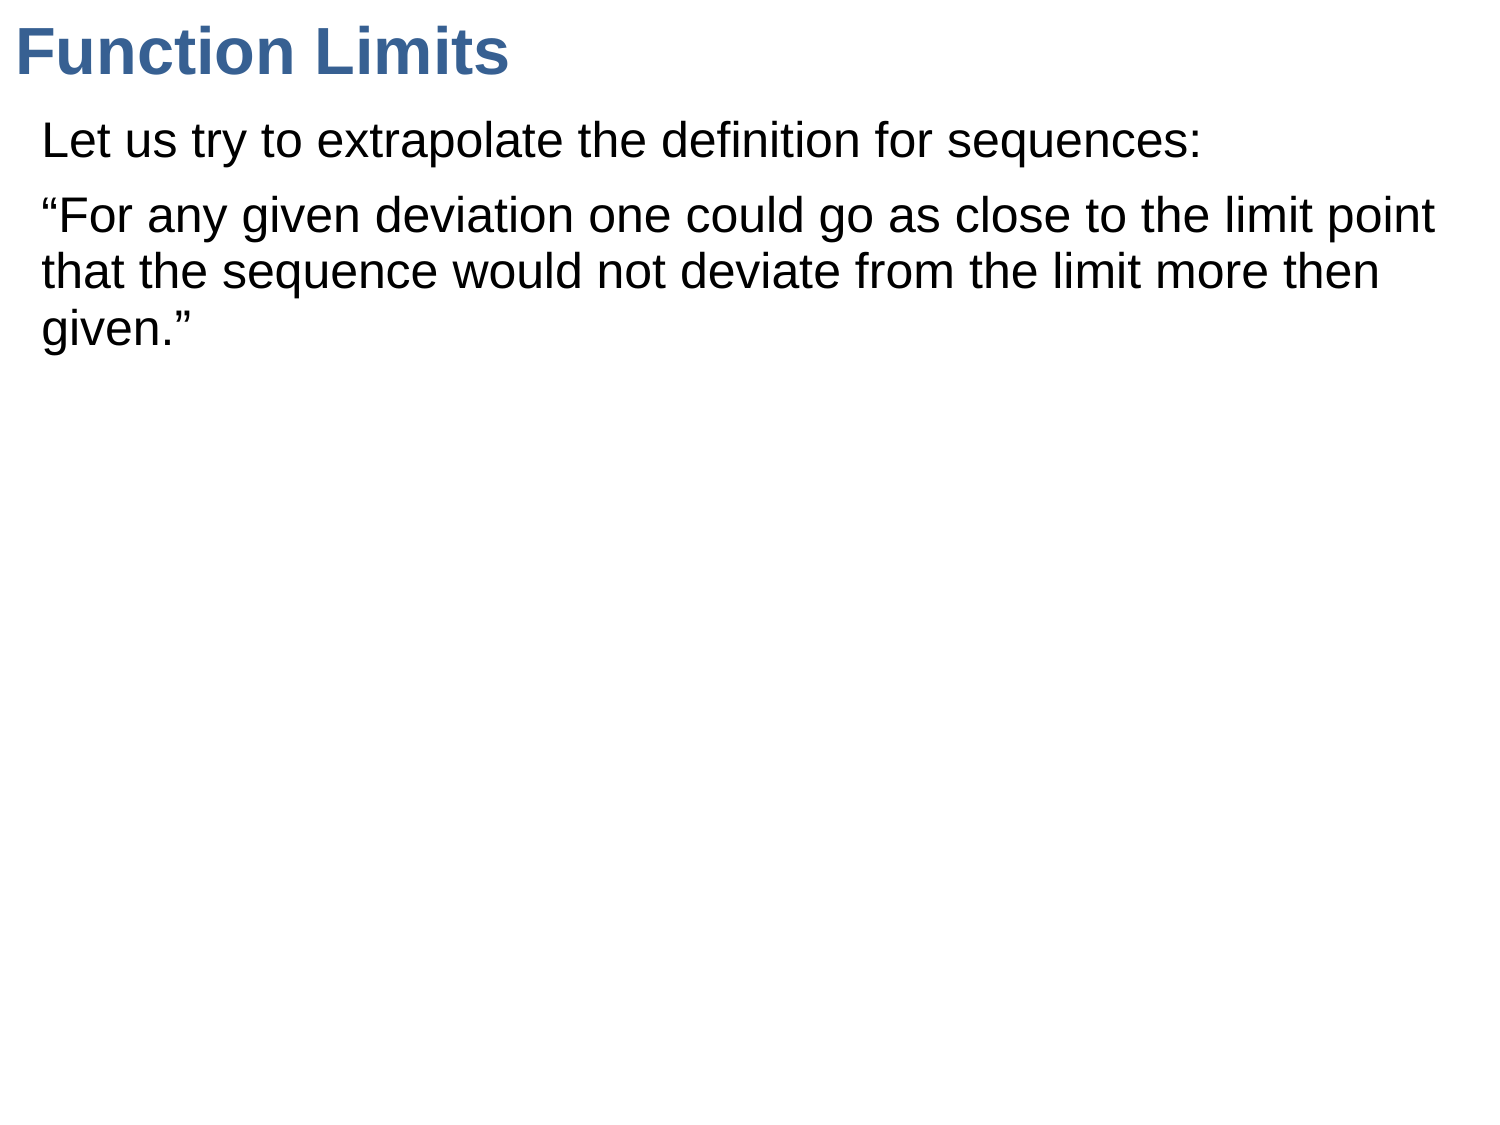

# Function Limits
Let us try to extrapolate the definition for sequences:
“For any given deviation one could go as close to the limit point that the sequence would not deviate from the limit more then given.”